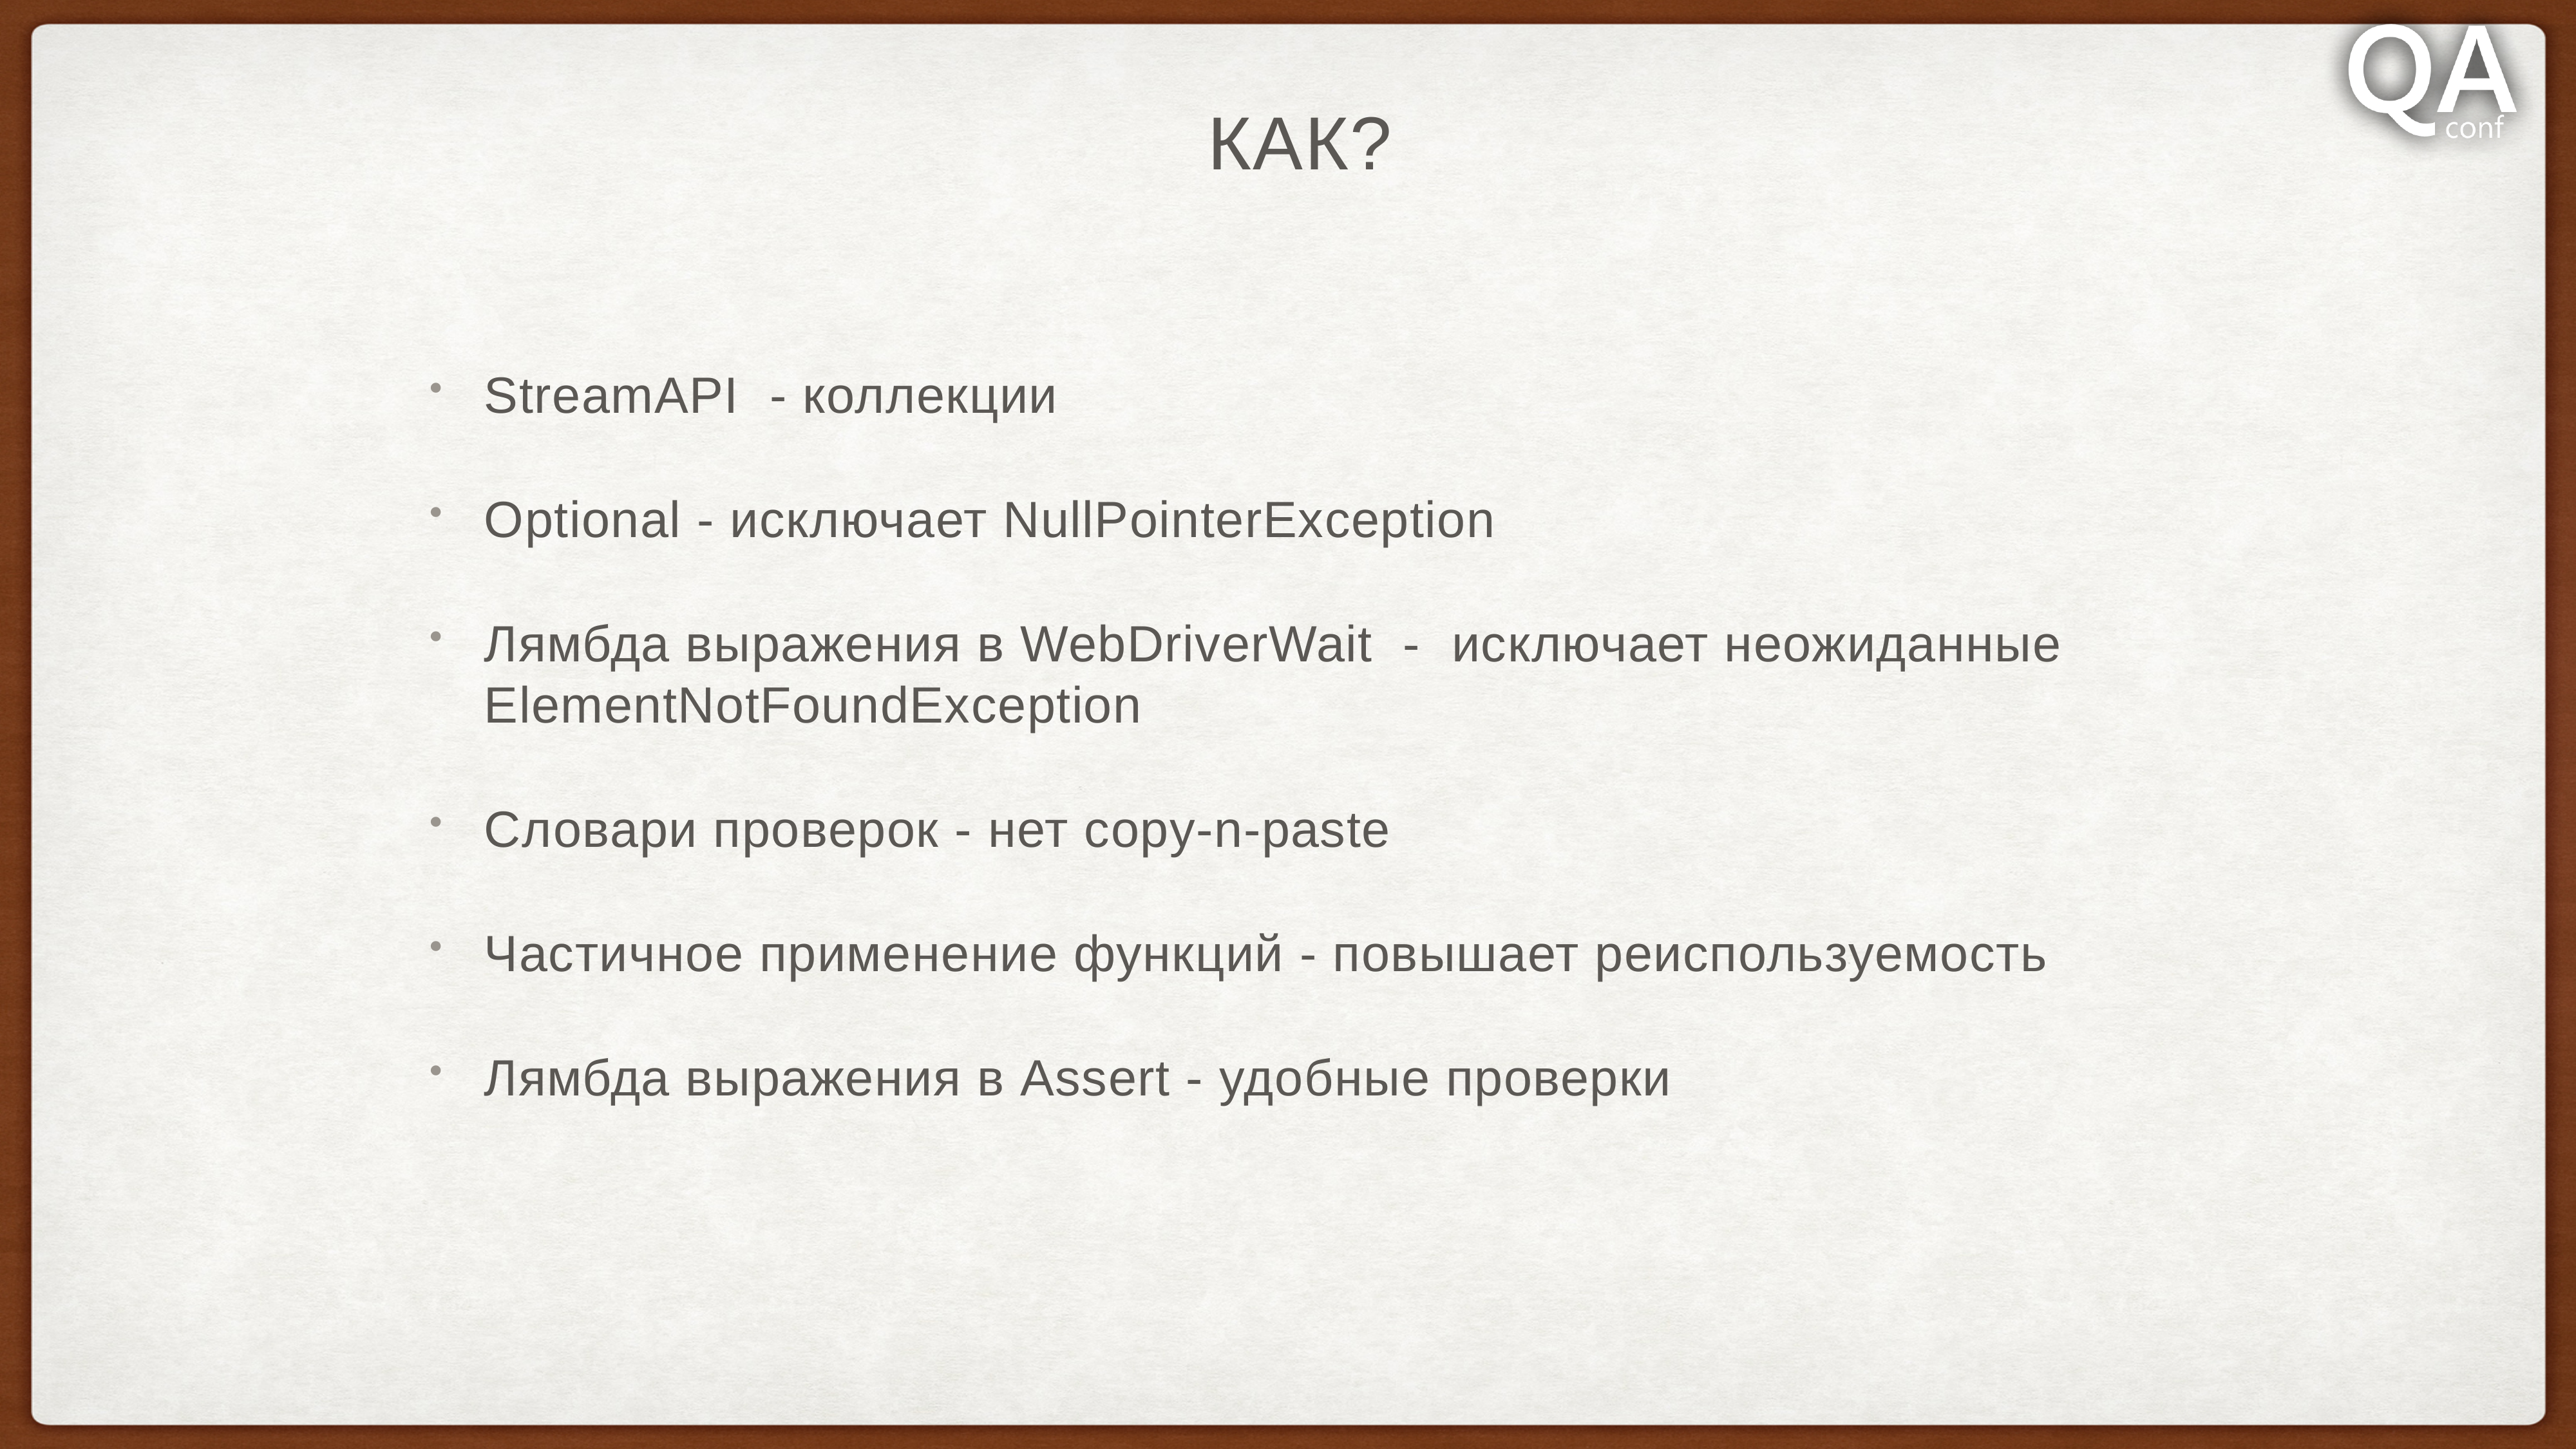

# как?
StreamAPI  - коллекции
Optional - исключает NullPointerException
Лямбда выражения в WebDriverWait  -  исключает неожиданные ElementNotFoundException
Словари проверок - нет copy-n-paste
Частичное применение функций - повышает реиспользуемость
Лямбда выражения в Assert - удобные проверки